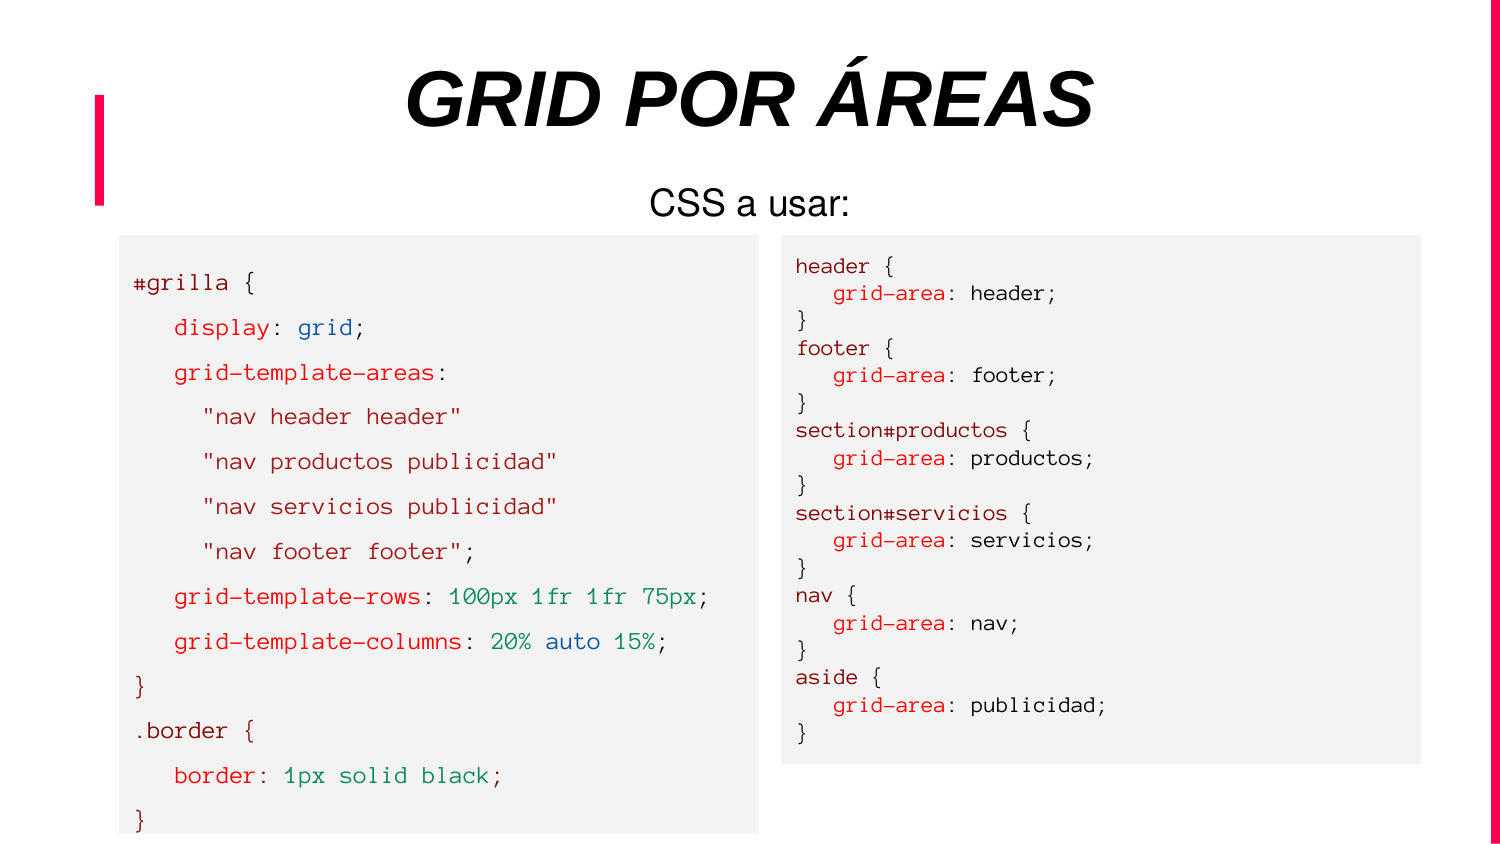

GRID POR ÁREAS

CSS a usar:
#grilla {
   display: grid;
   grid-template-areas:
     "nav header header"
     "nav productos publicidad"
     "nav servicios publicidad"
     "nav footer footer";
   grid-template-rows: 100px 1fr 1fr 75px;
   grid-template-columns: 20% auto 15%;
}
.border {
   border: 1px solid black;
}

header {
   grid-area: header;
}
footer {
   grid-area: footer;
}
section#productos {
   grid-area: productos;
}
section#servicios {
   grid-area: servicios;
}
nav {
   grid-area: nav;
}
aside {
   grid-area: publicidad;
}